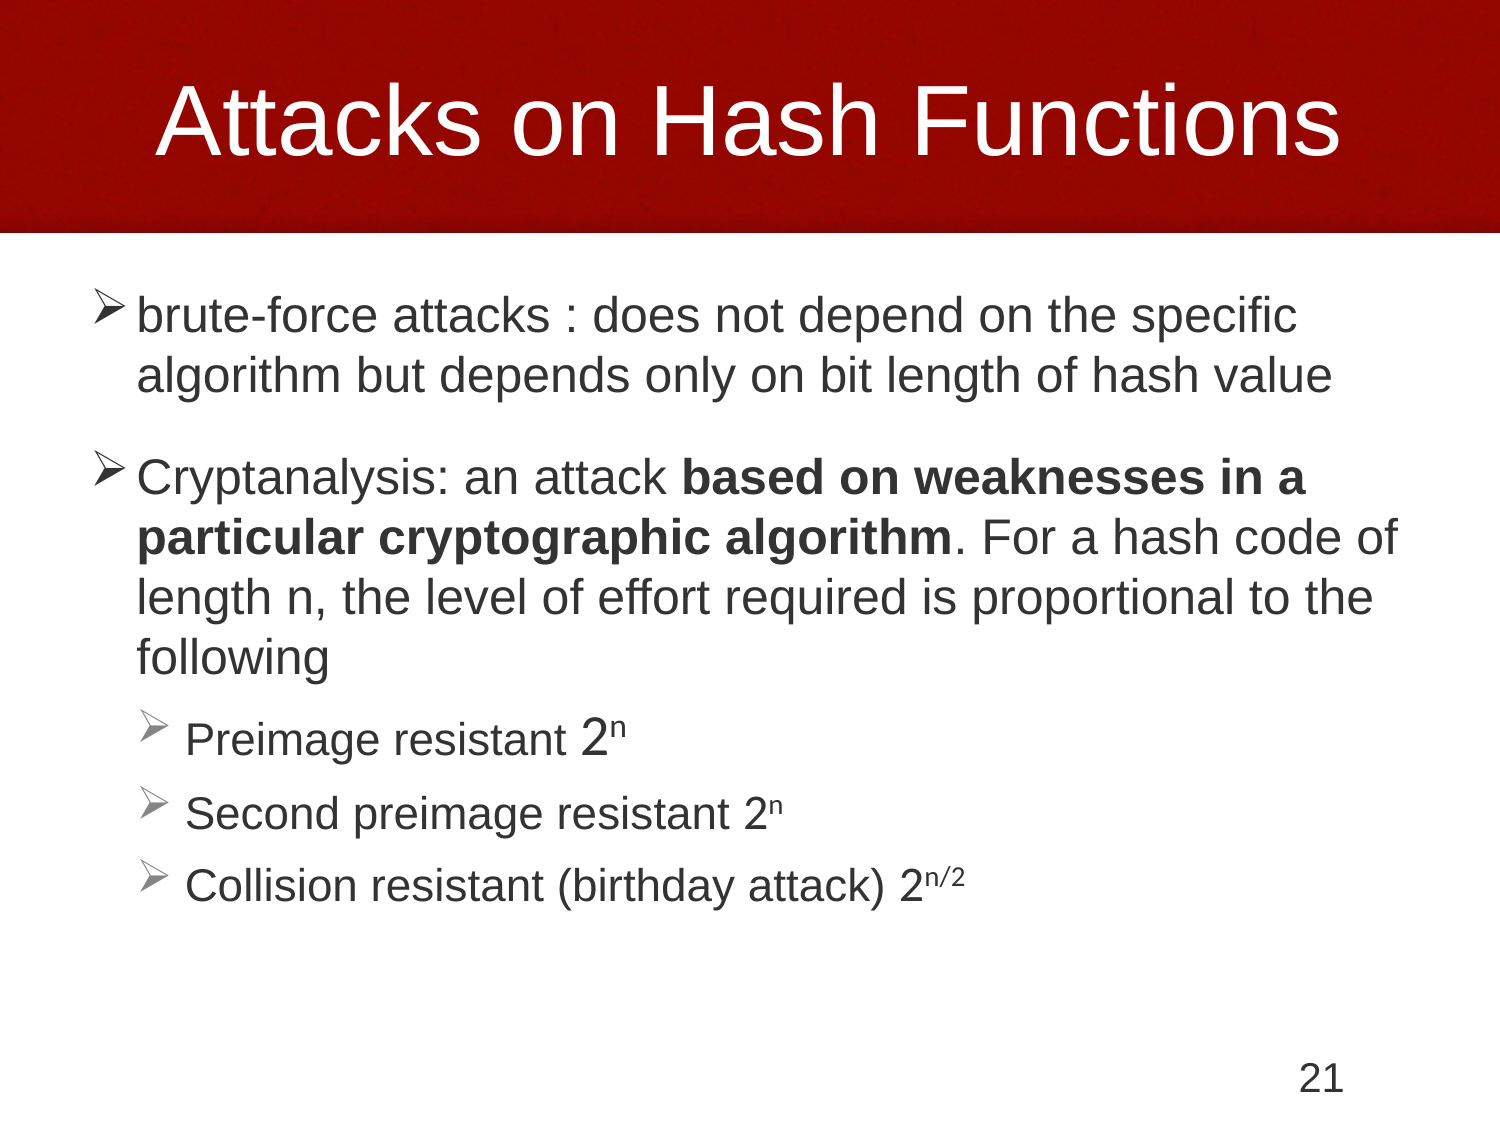

# Attacks on Hash Functions
brute-force attacks : does not depend on the specific algorithm but depends only on bit length of hash value
Cryptanalysis: an attack based on weaknesses in a particular cryptographic algorithm. For a hash code of length n, the level of effort required is proportional to the following
Preimage resistant 2n
Second preimage resistant 2n
Collision resistant (birthday attack) 2n/2
21